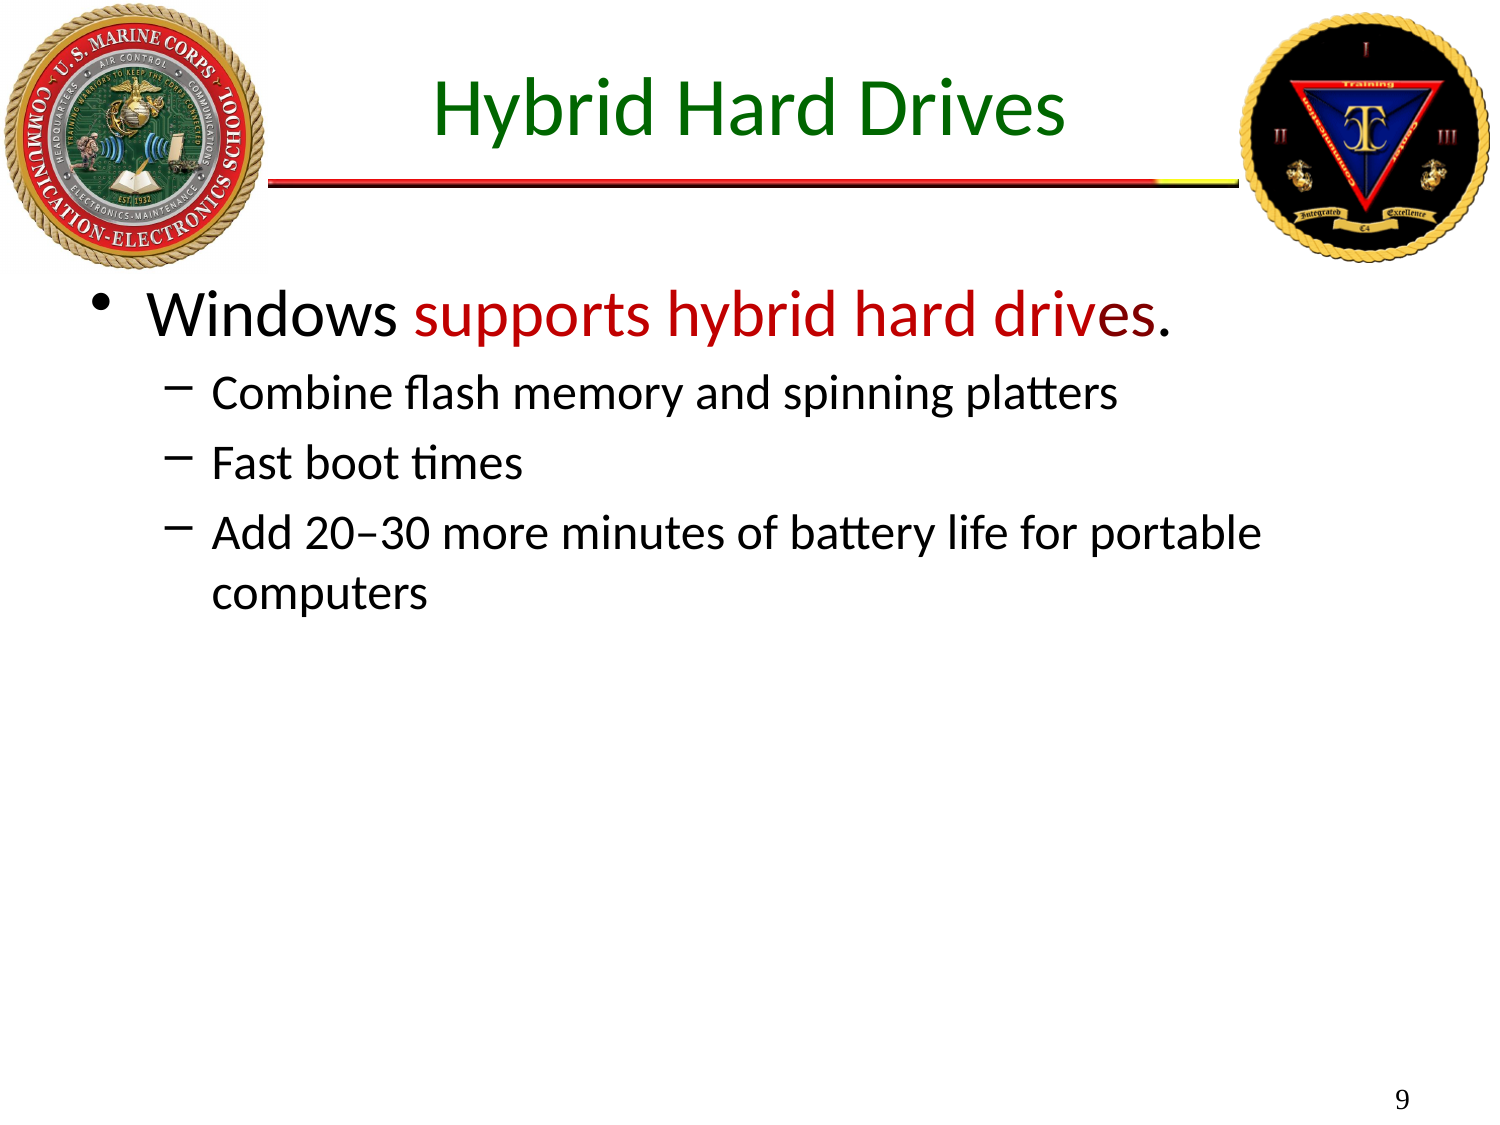

# Hybrid Hard Drives
Windows supports hybrid hard drives.
Combine flash memory and spinning platters
Fast boot times
Add 20–30 more minutes of battery life for portable computers